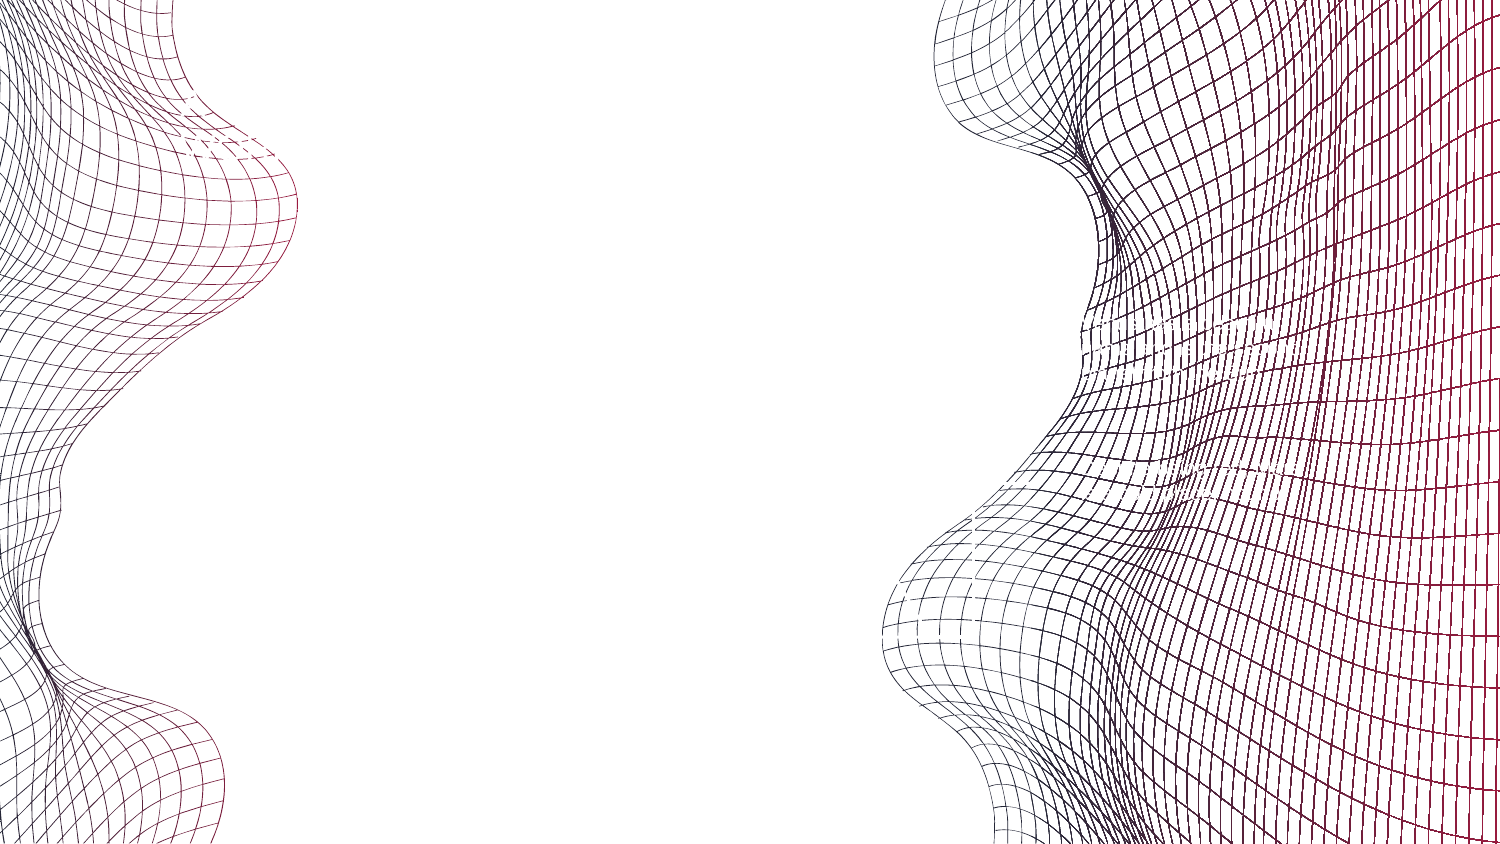

A TIMELINE ALWAYS WORKS FINE

Venus has a beautiful name and is the second planet from the Sun
Jupiter is the biggest planet in our Solar System

DAY 1
Mercury is the smallest planet in our Solar System
Despite being red, Mars is a cold place, not hot

DAY 3
DAY 2
DAY 4